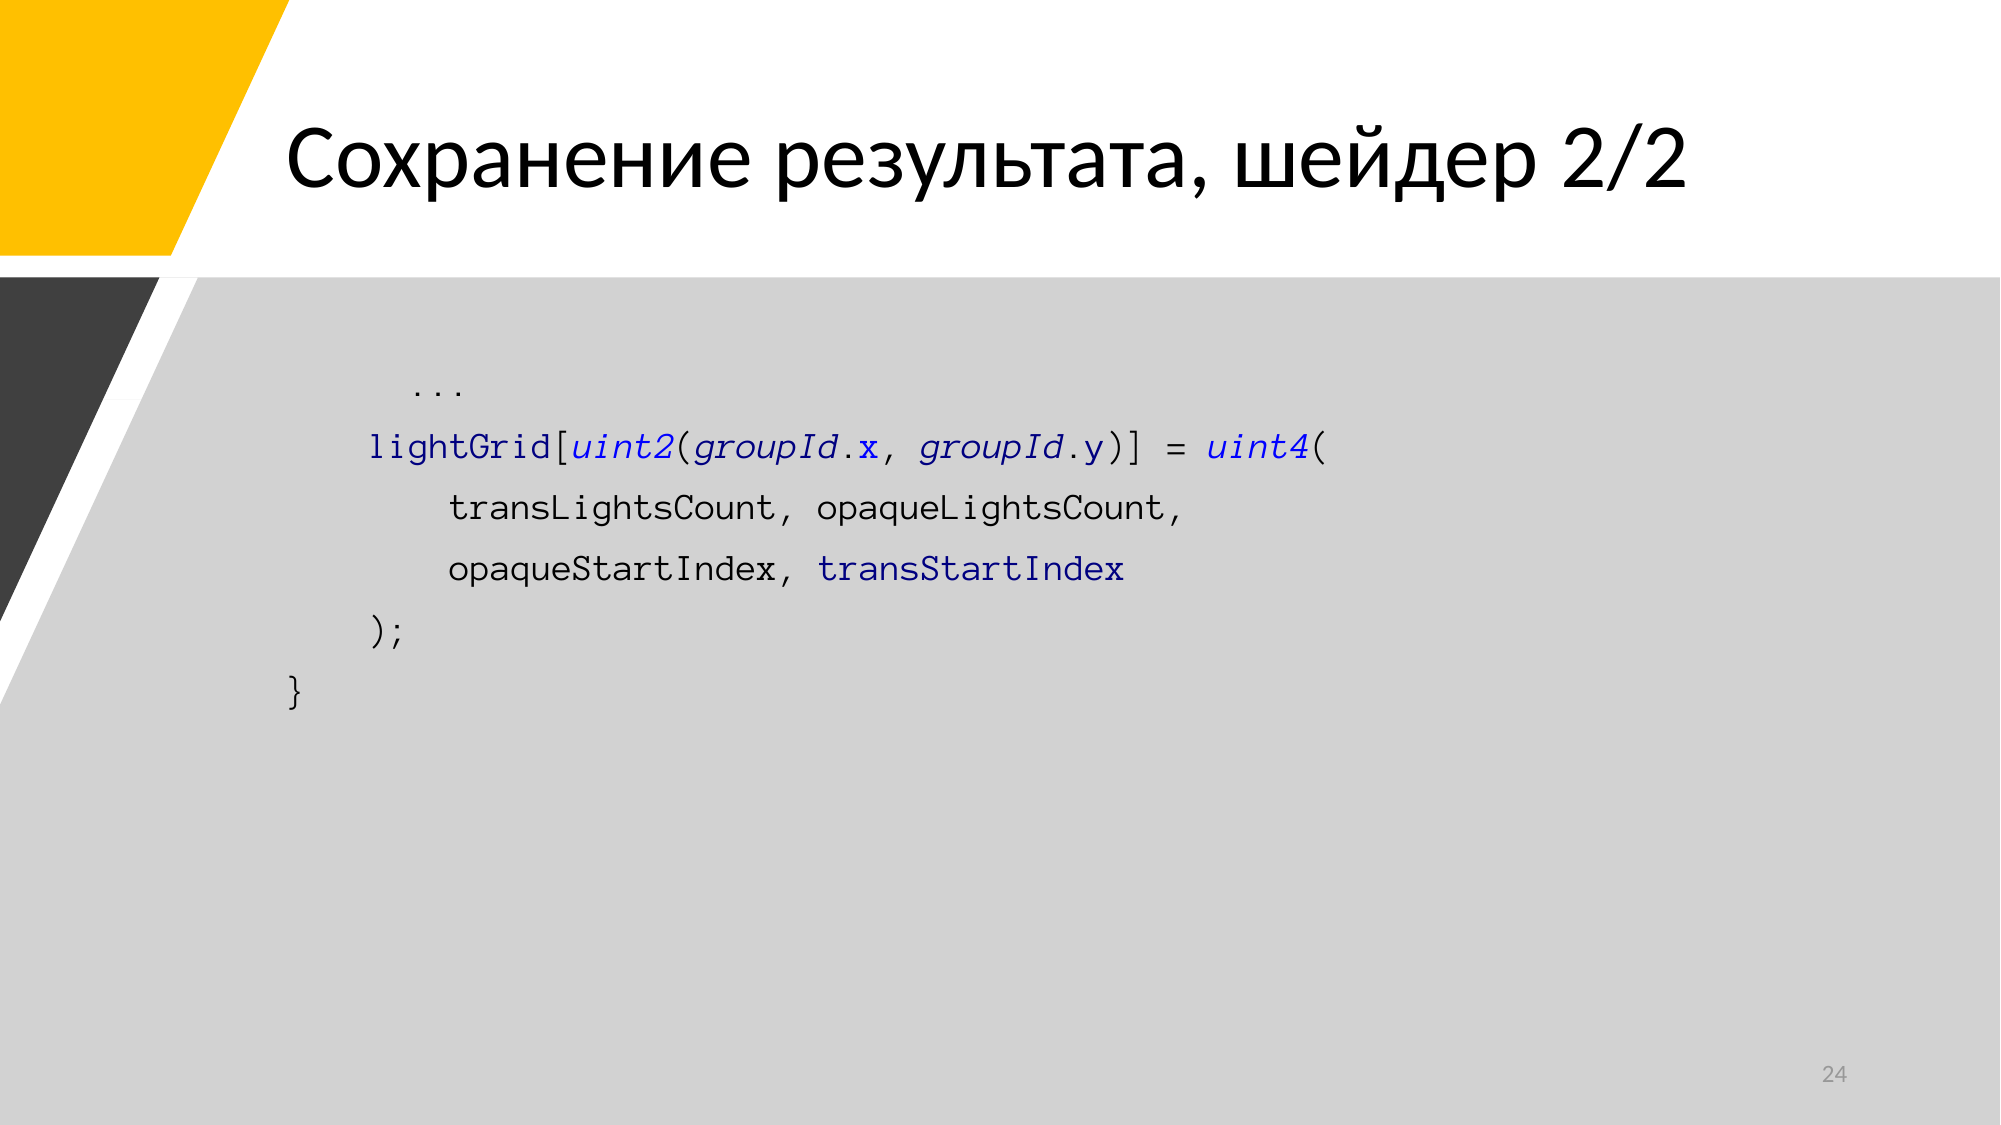

# Сохранение результата, шейдер 2/2

      ...
    lightGrid[uint2(groupId.x, groupId.y)] = uint4(
        transLightsCount, opaqueLightsCount,
        opaqueStartIndex, transStartIndex
    );
}
24